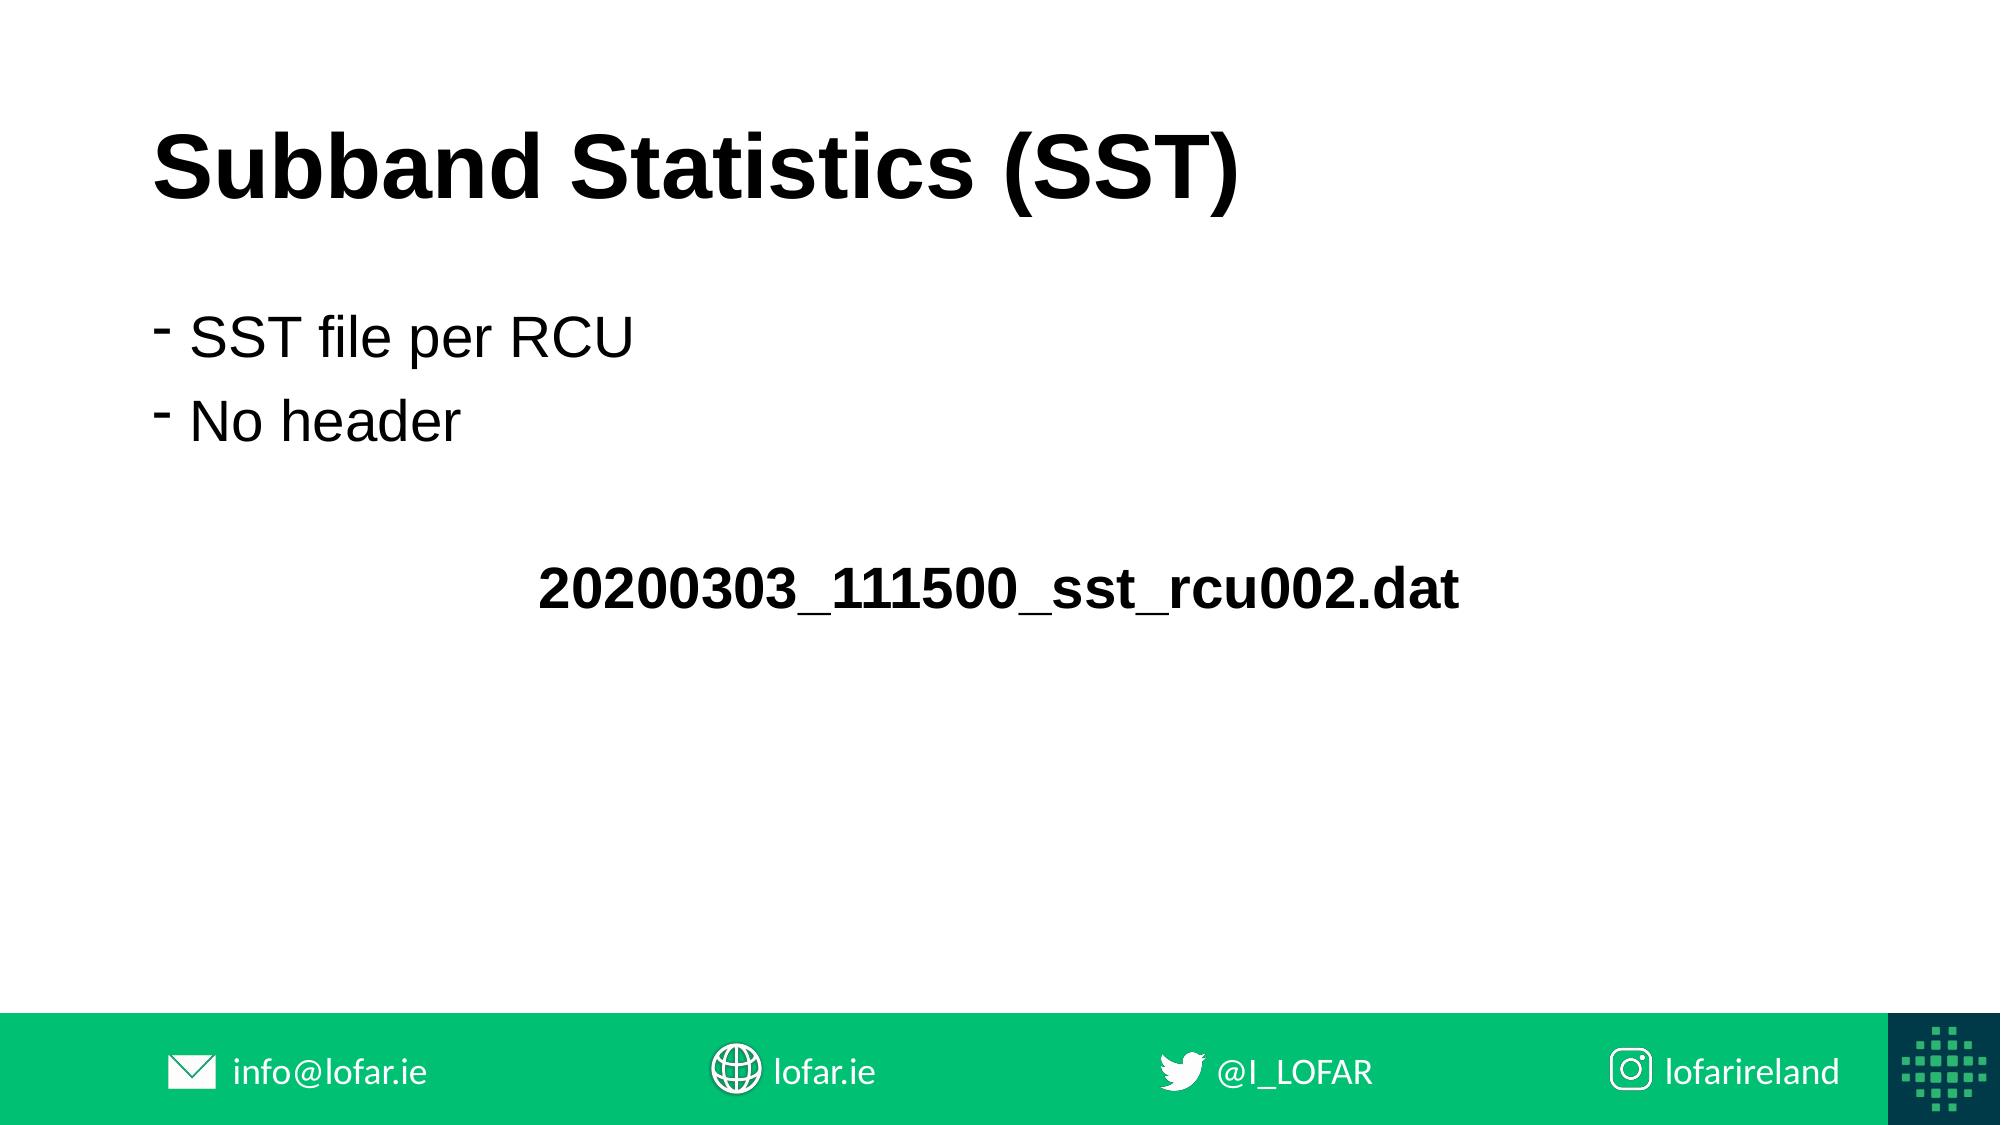

# Subband Statistics (SST)
SST file per RCU
No header

20200303_111500_sst_rcu002.dat